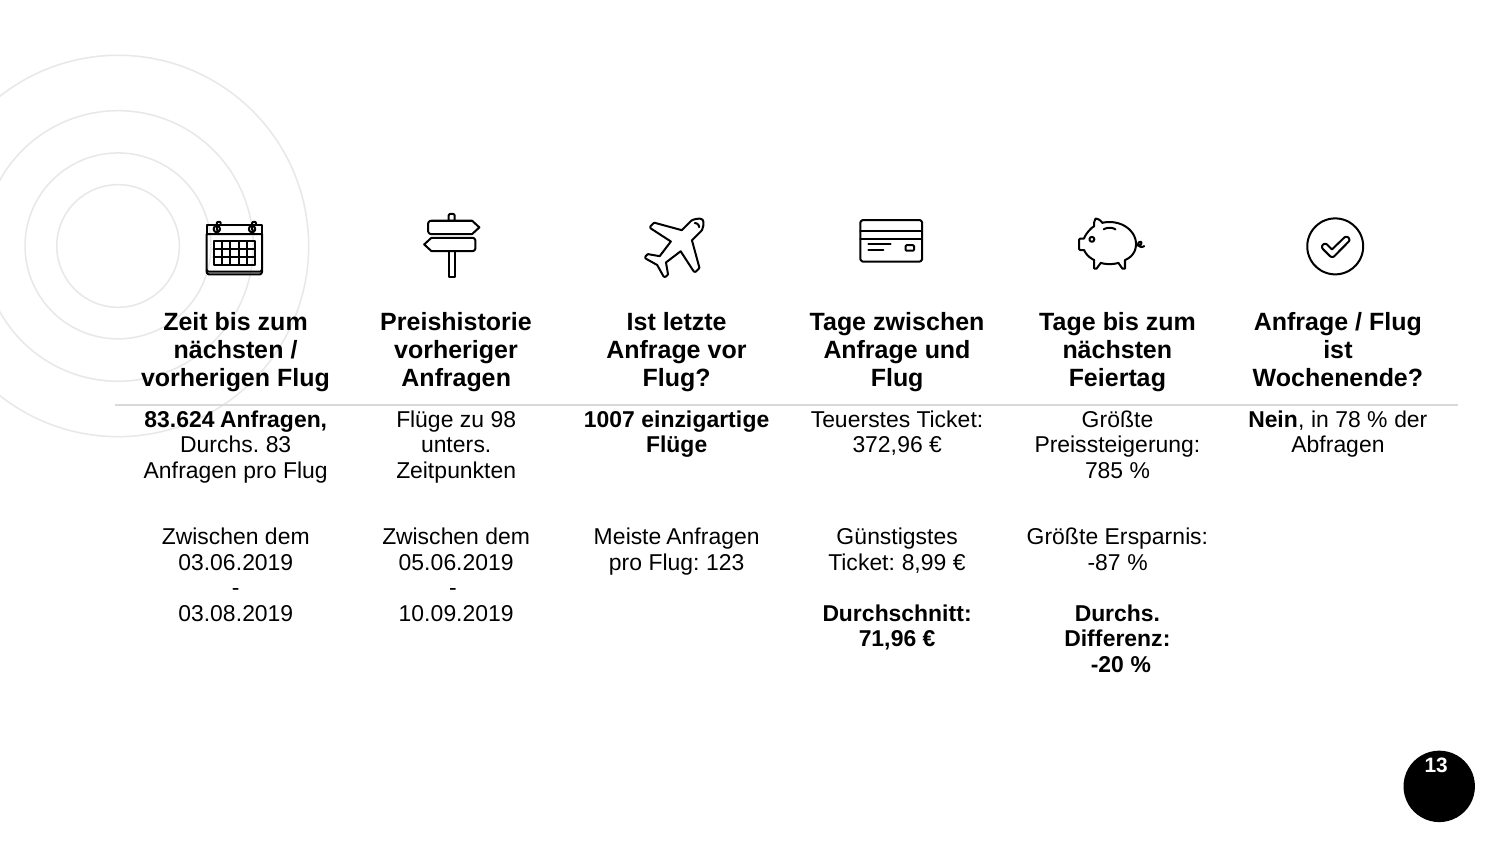

| Zeit bis zum nächsten / vorherigen Flug | Preishistorie vorheriger Anfragen | Ist letzte Anfrage vor Flug? | Tage zwischen Anfrage und Flug | Tage bis zum nächsten Feiertag | Anfrage / Flug ist Wochenende? |
| --- | --- | --- | --- | --- | --- |
| 83.624 Anfragen, Durchs. 83 Anfragen pro Flug | Flüge zu 98 unters. Zeitpunkten | 1007 einzigartige Flüge | Teuerstes Ticket: 372,96 € | Größte Preissteigerung: 785 % | Nein, in 78 % der Abfragen |
| Zwischen dem 03.06.2019 - 03.08.2019 | Zwischen dem 05.06.2019 - 10.09.2019 | Meiste Anfragen pro Flug: 123 | Günstigstes Ticket: 8,99 € Durchschnitt: 71,96 € | Größte Ersparnis: -87 % Durchs. Differenz: -20 % |  |
|  |  |  |  |  |  |
|  |  |  |  |  |  |
13